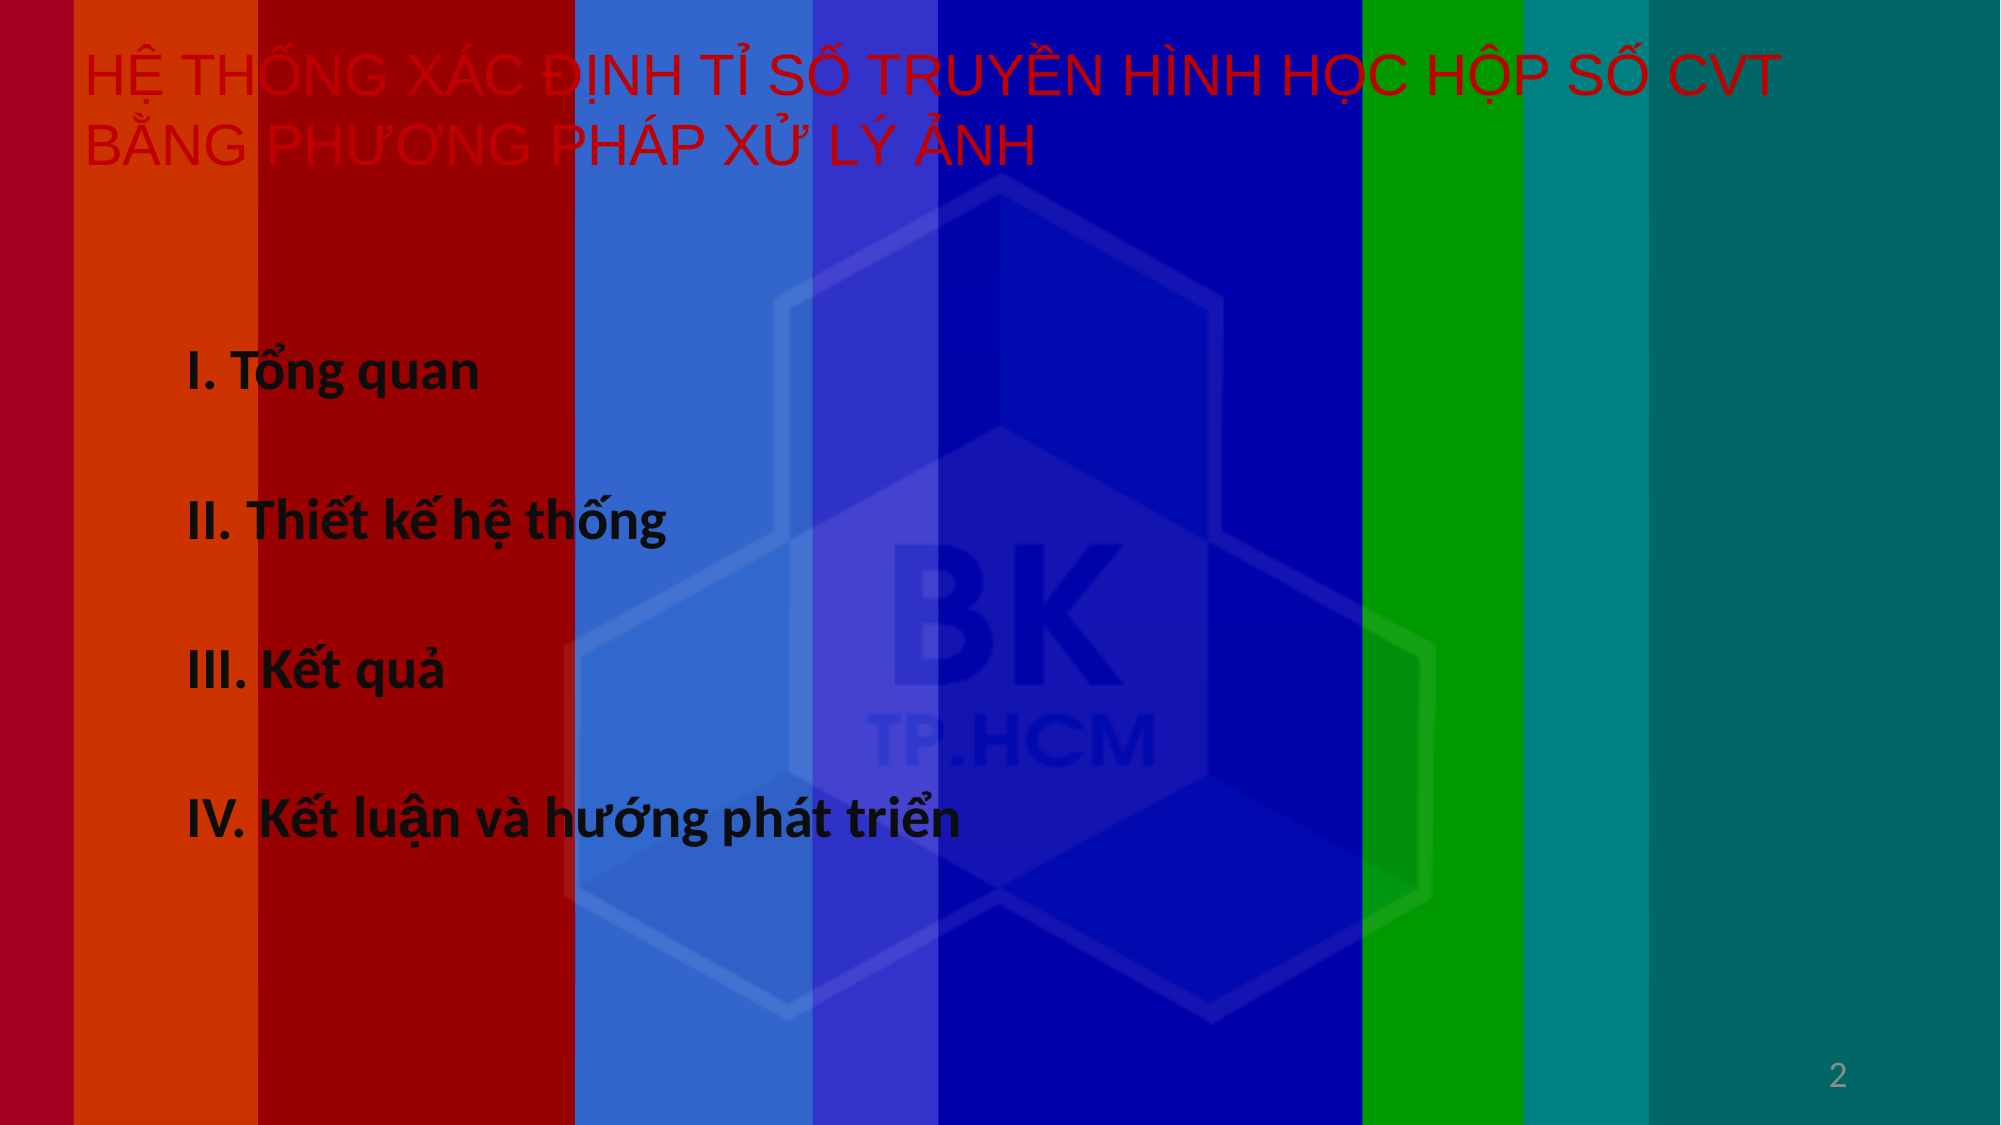

I. Tổng quan
II. Thiết kế hệ thống
III. Kết quả
IV. Kết luận và hướng phát triển
2